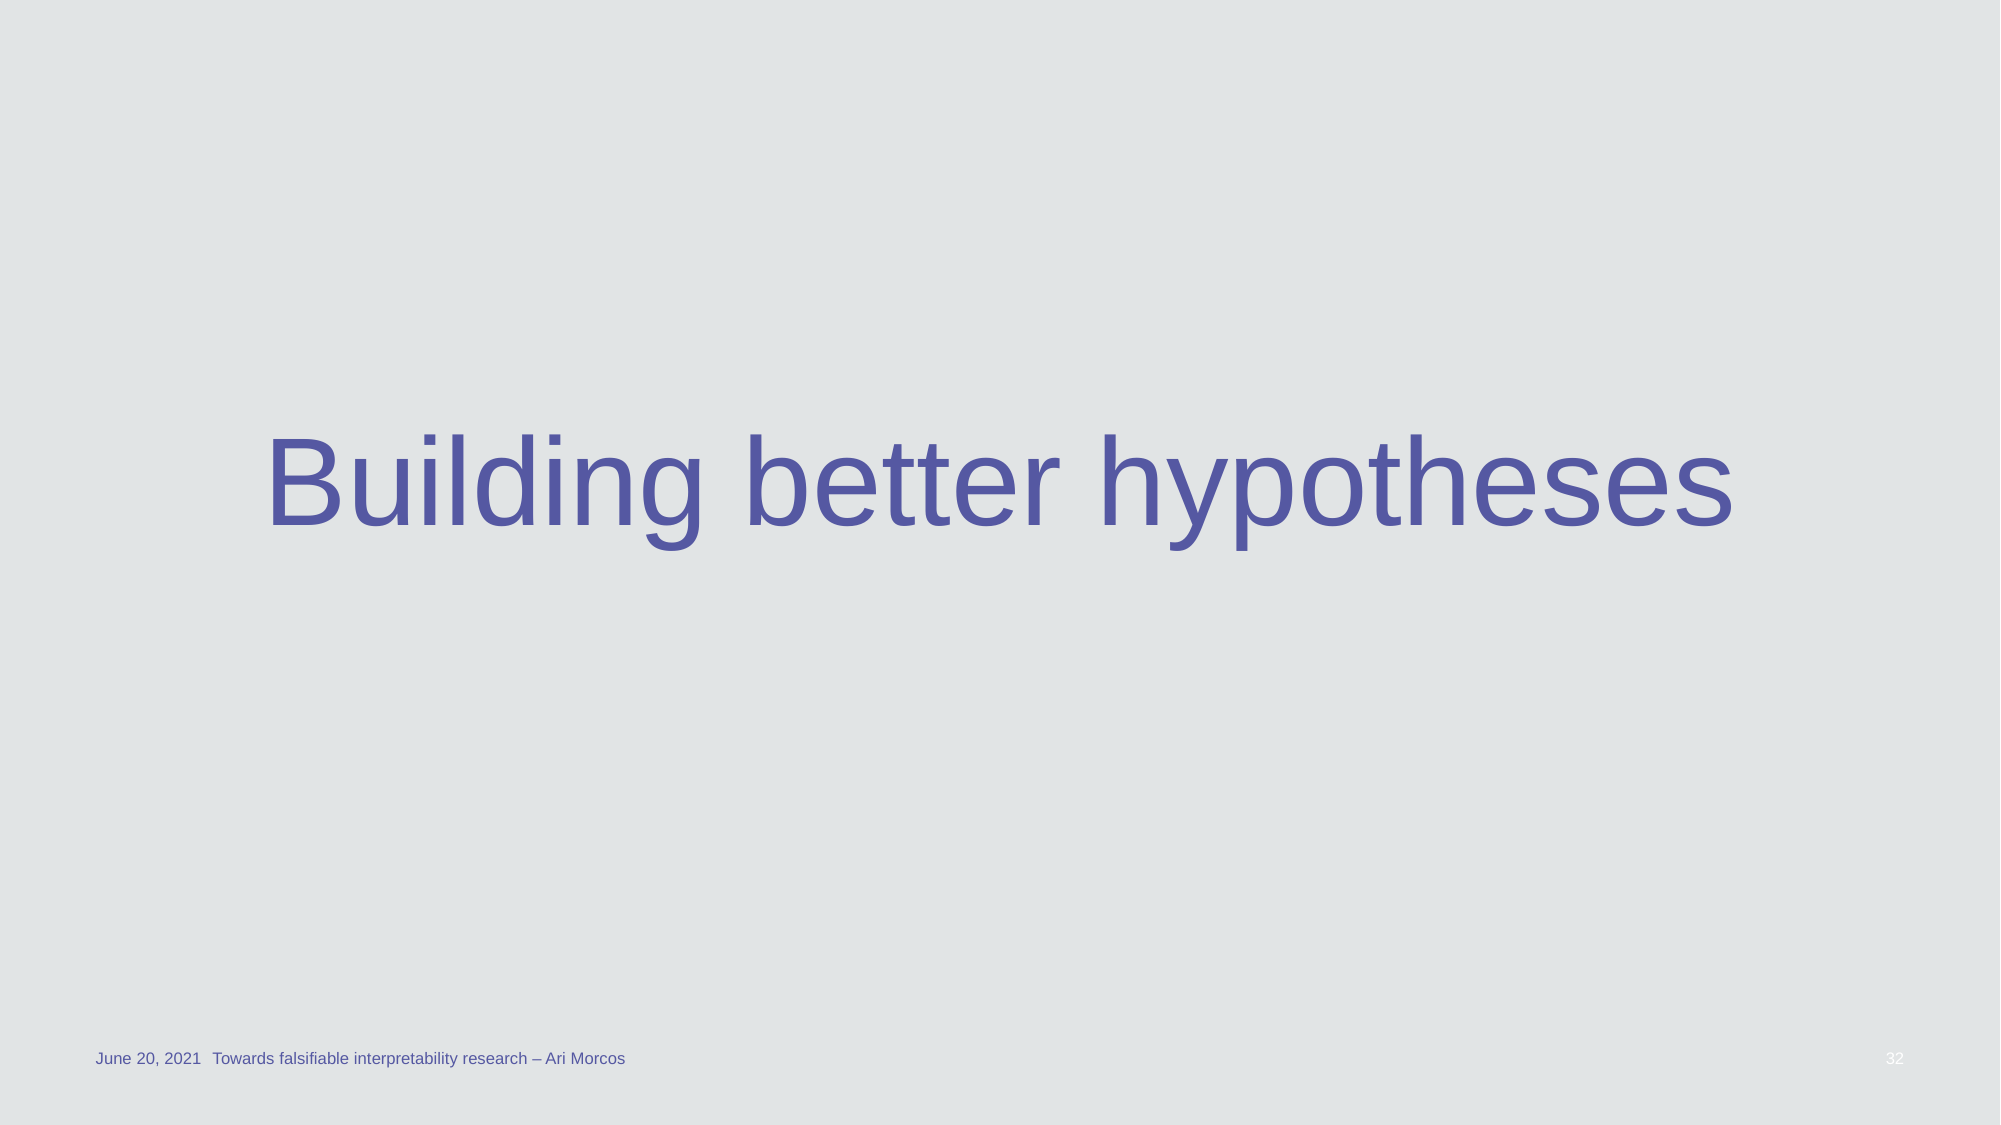

Building better hypotheses
June 20, 2021
Towards falsifiable interpretability research – Ari Morcos
32